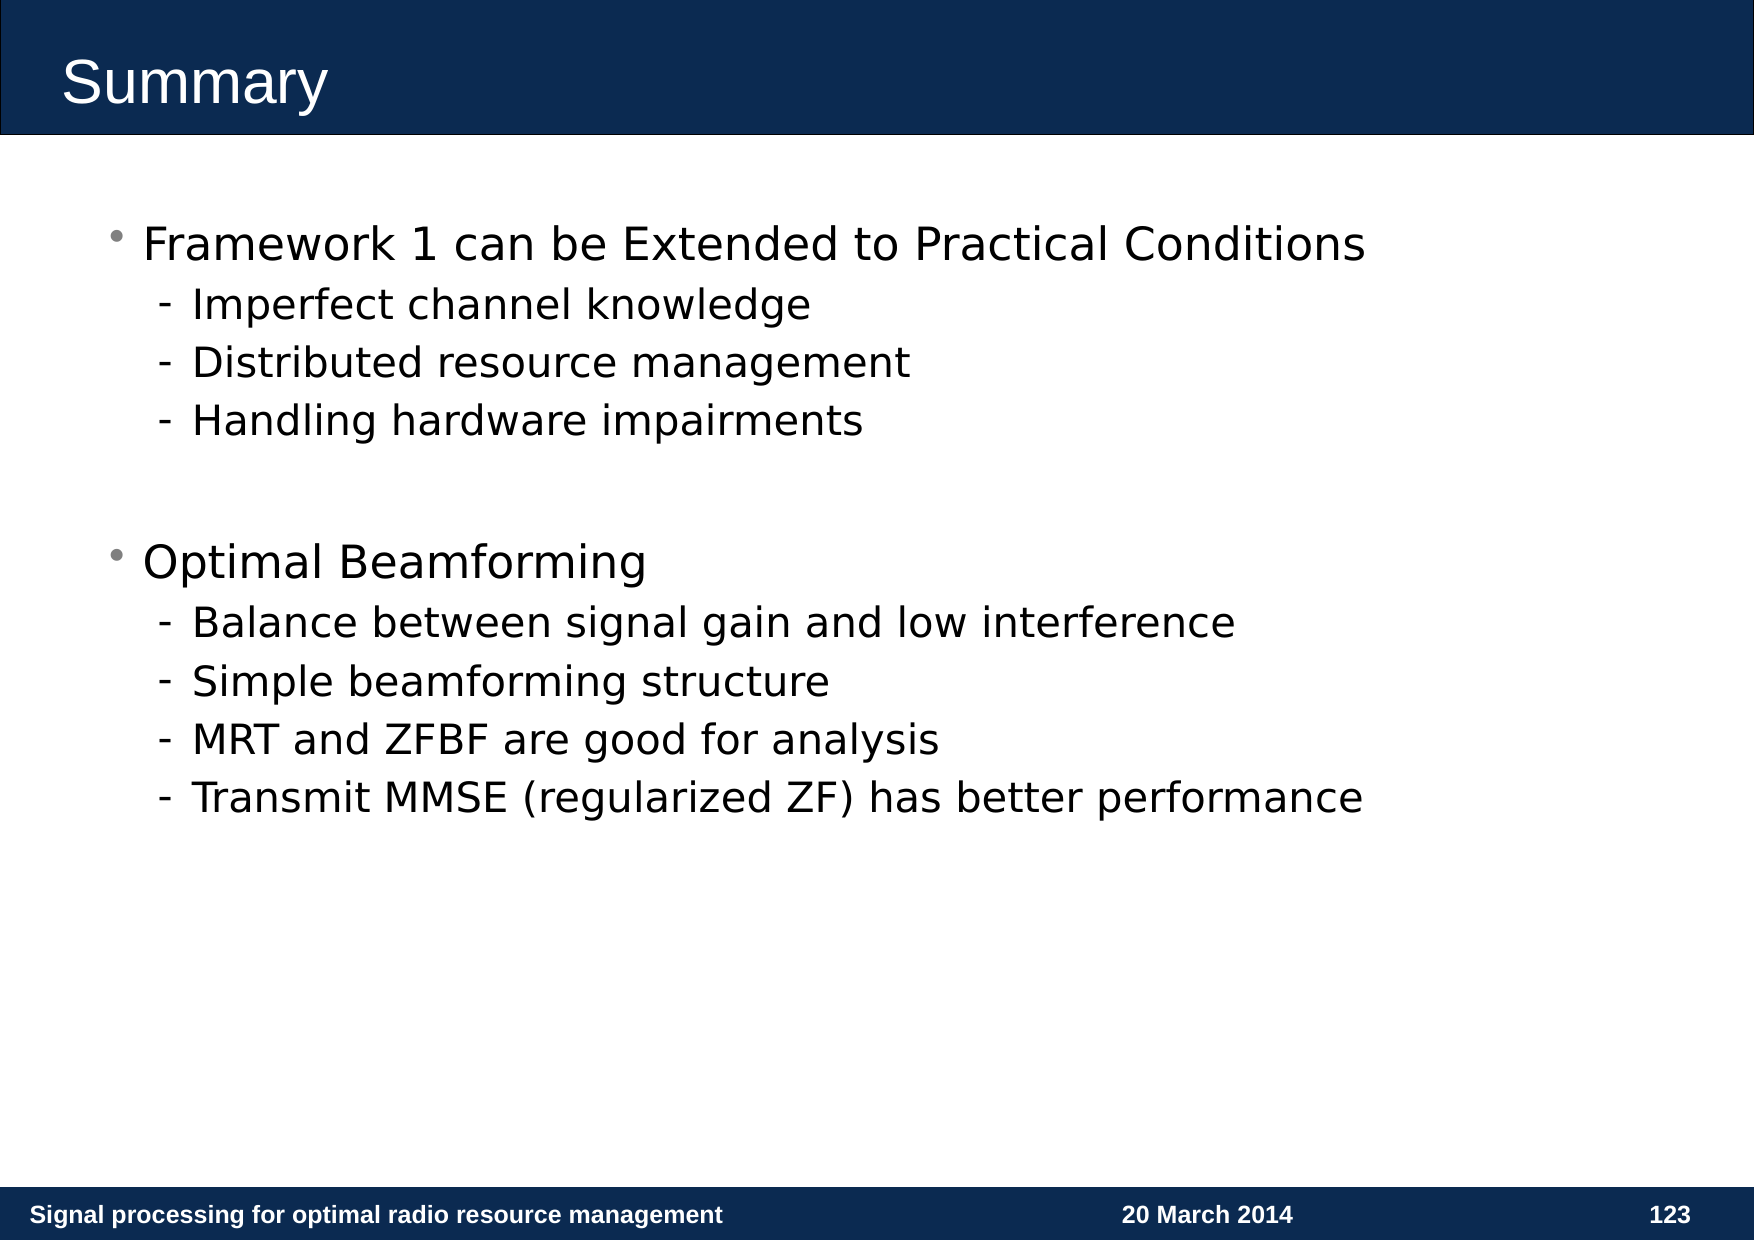

# Summary
Framework 1 can be Extended to Practical Conditions
Imperfect channel knowledge
Distributed resource management
Handling hardware impairments

Optimal Beamforming
Balance between signal gain and low interference
Simple beamforming structure
MRT and ZFBF are good for analysis
Transmit MMSE (regularized ZF) has better performance
Signal processing for optimal radio resource management
20 March 2014
123